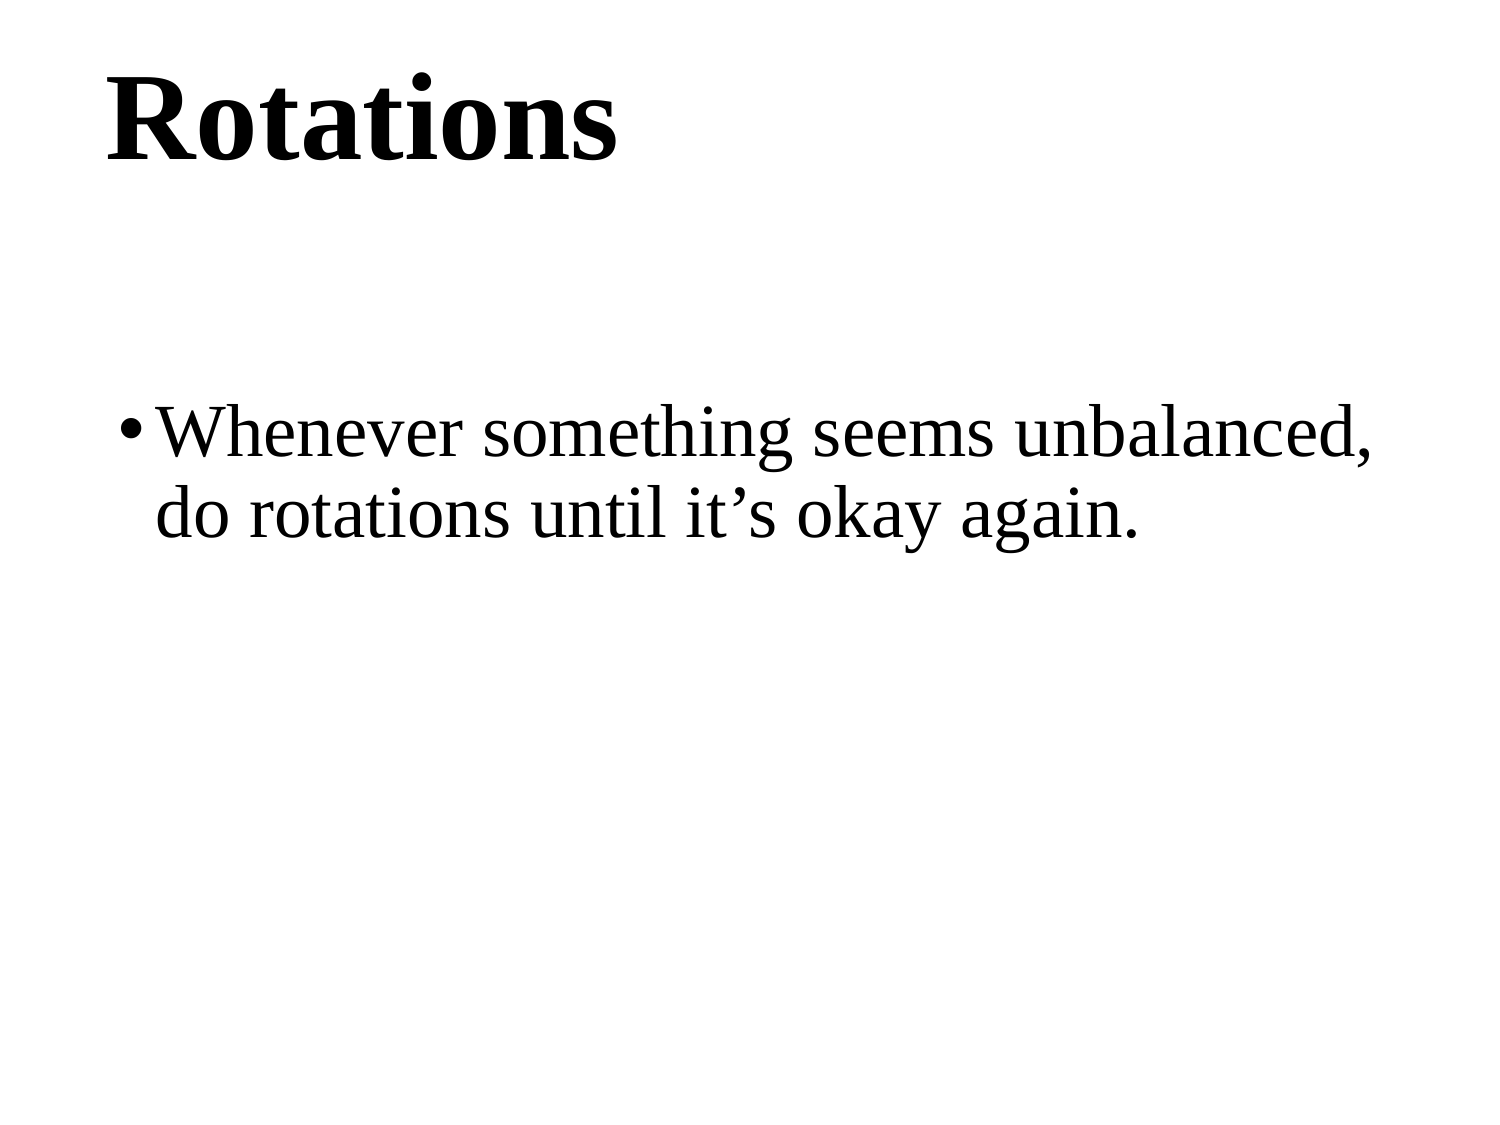

# Rotations
Whenever something seems unbalanced, do rotations until it’s okay again.